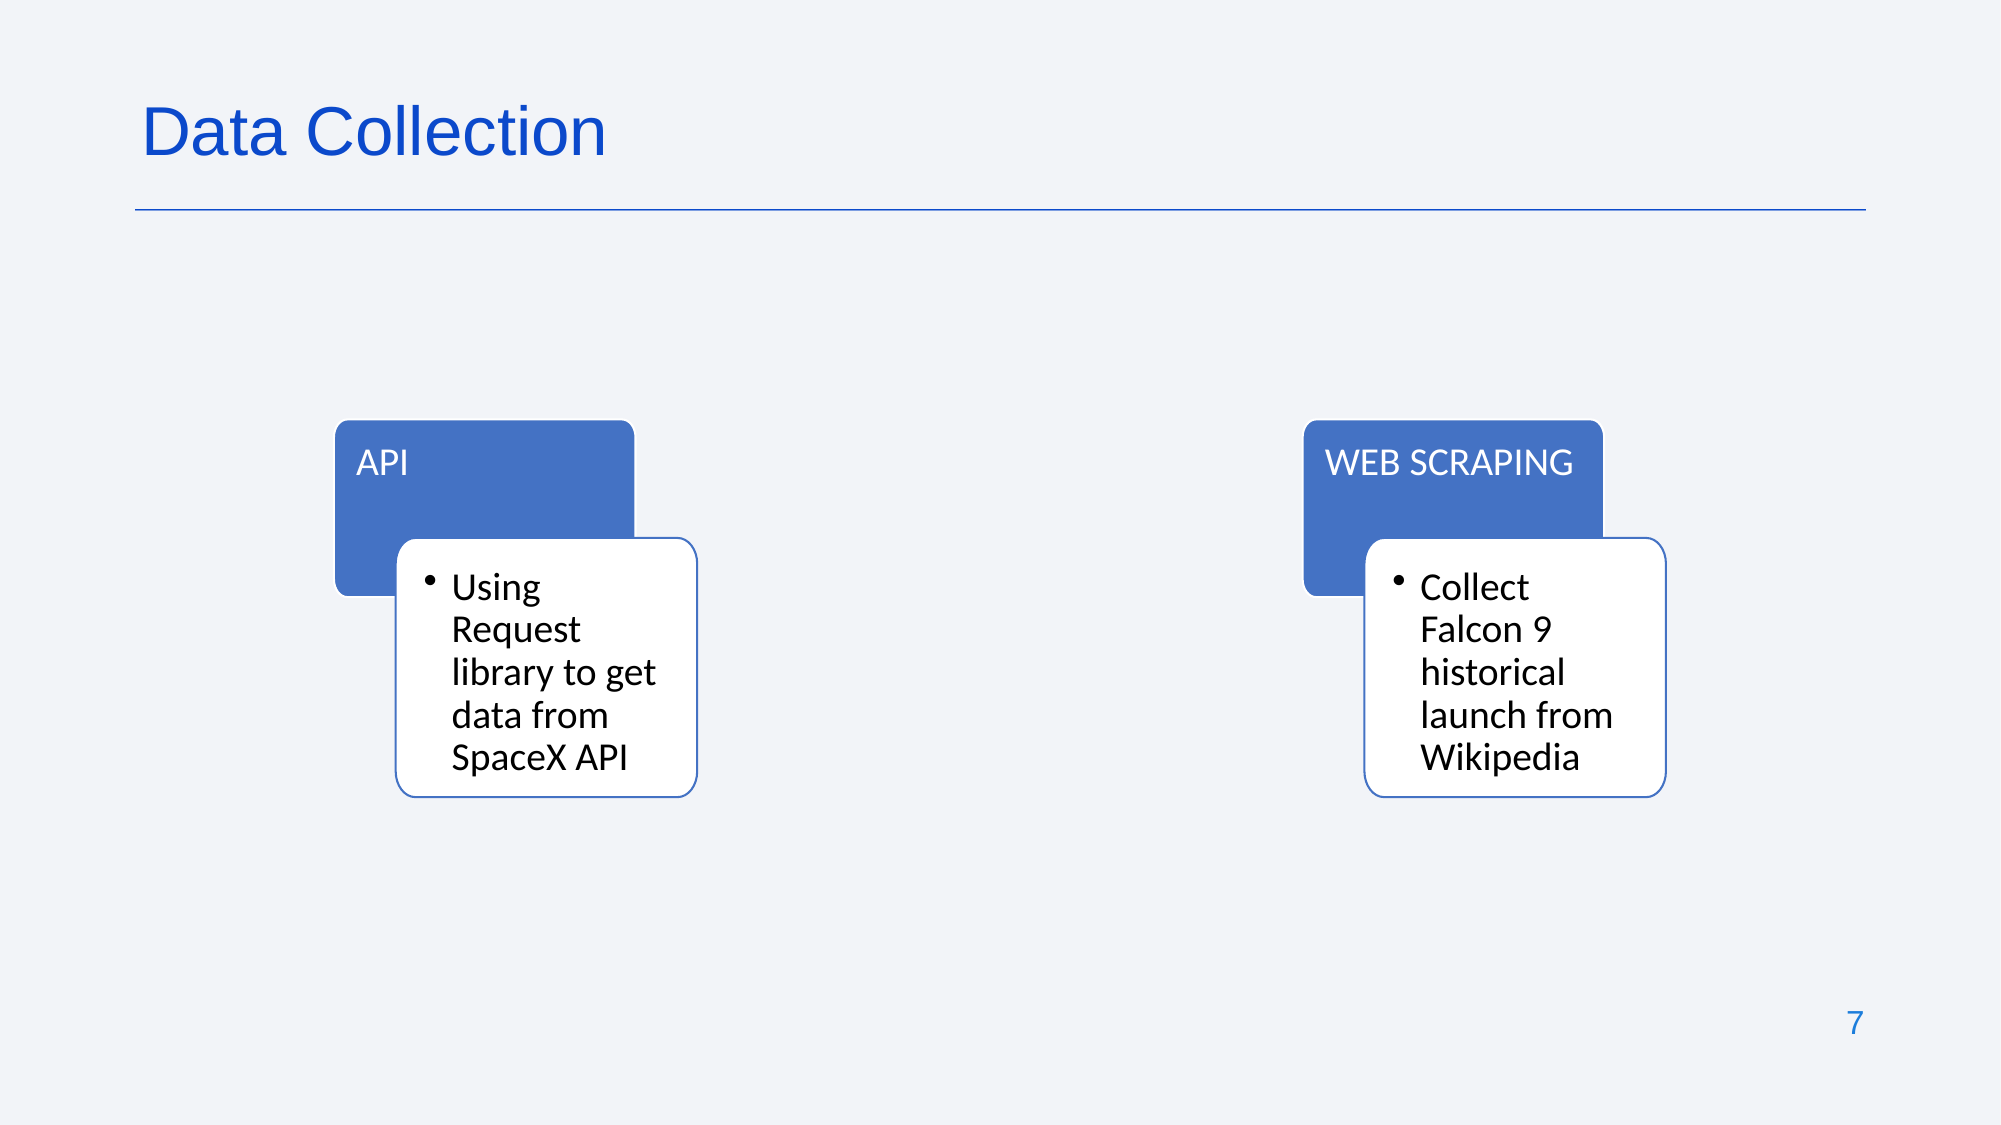

Data Collection
API
WEB SCRAPING
Using Request library to get data from SpaceX API
Collect Falcon 9 historical launch from Wikipedia
7